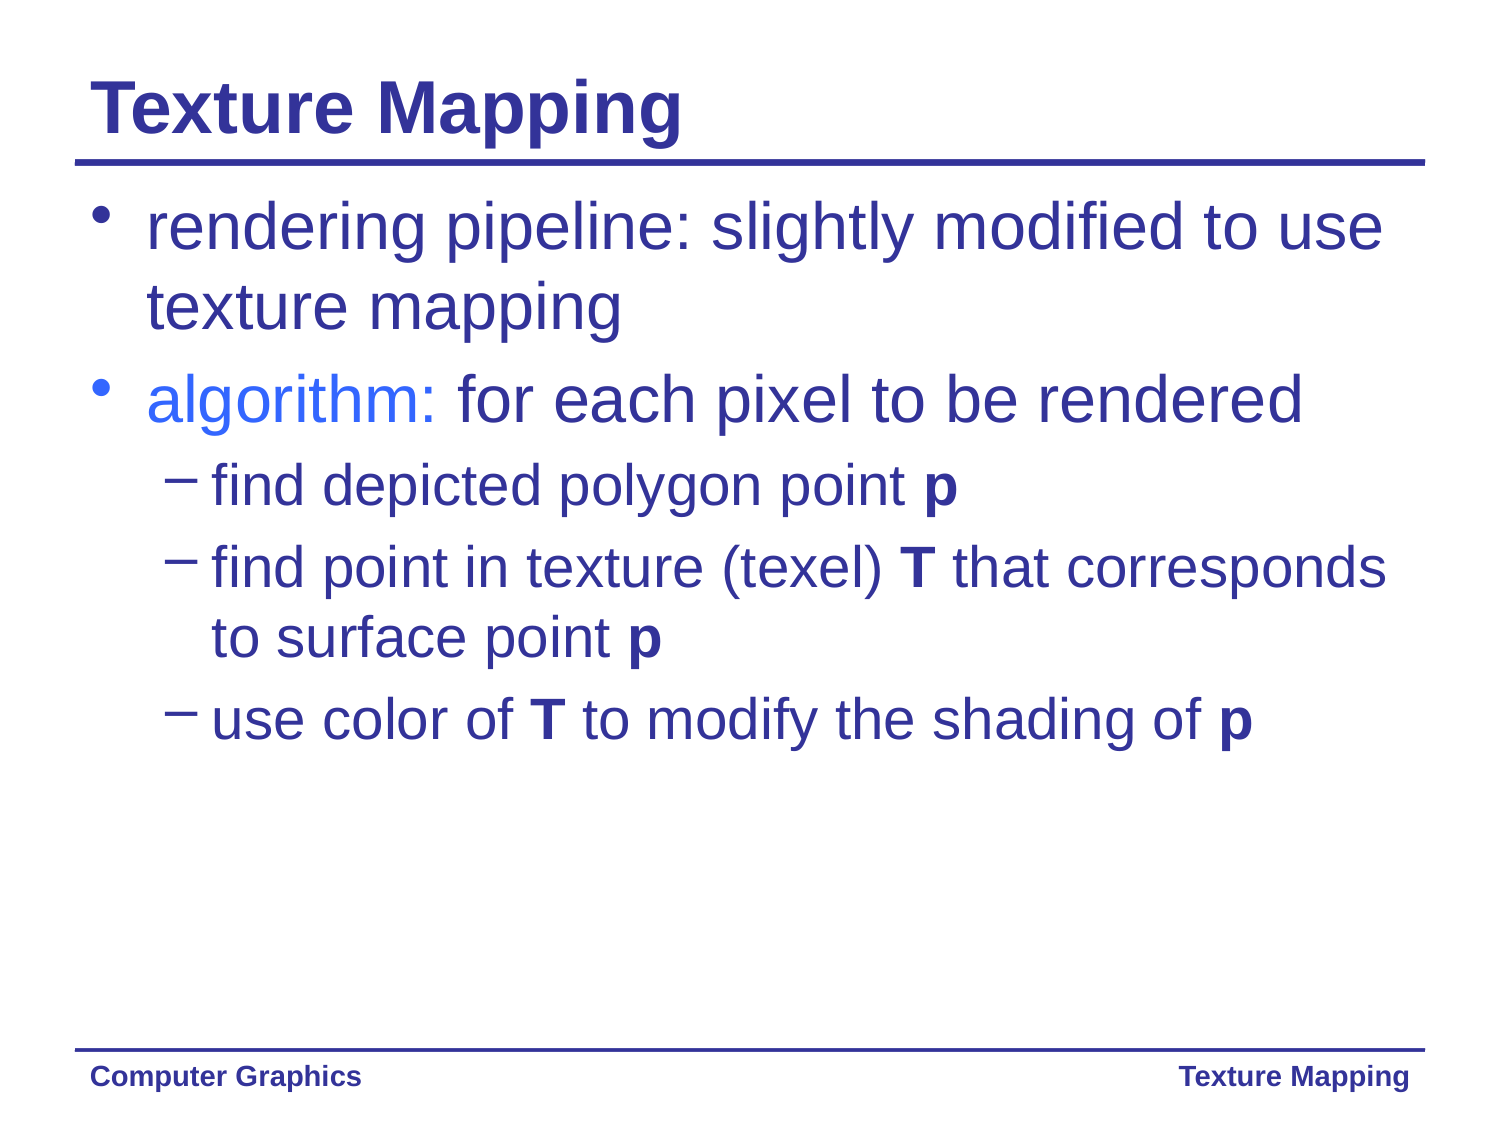

# Texture Mapping
rendering pipeline: slightly modified to use texture mapping
algorithm: for each pixel to be rendered
find depicted polygon point p
find point in texture (texel) T that corresponds
to surface point p
use color of T to modify the shading of p